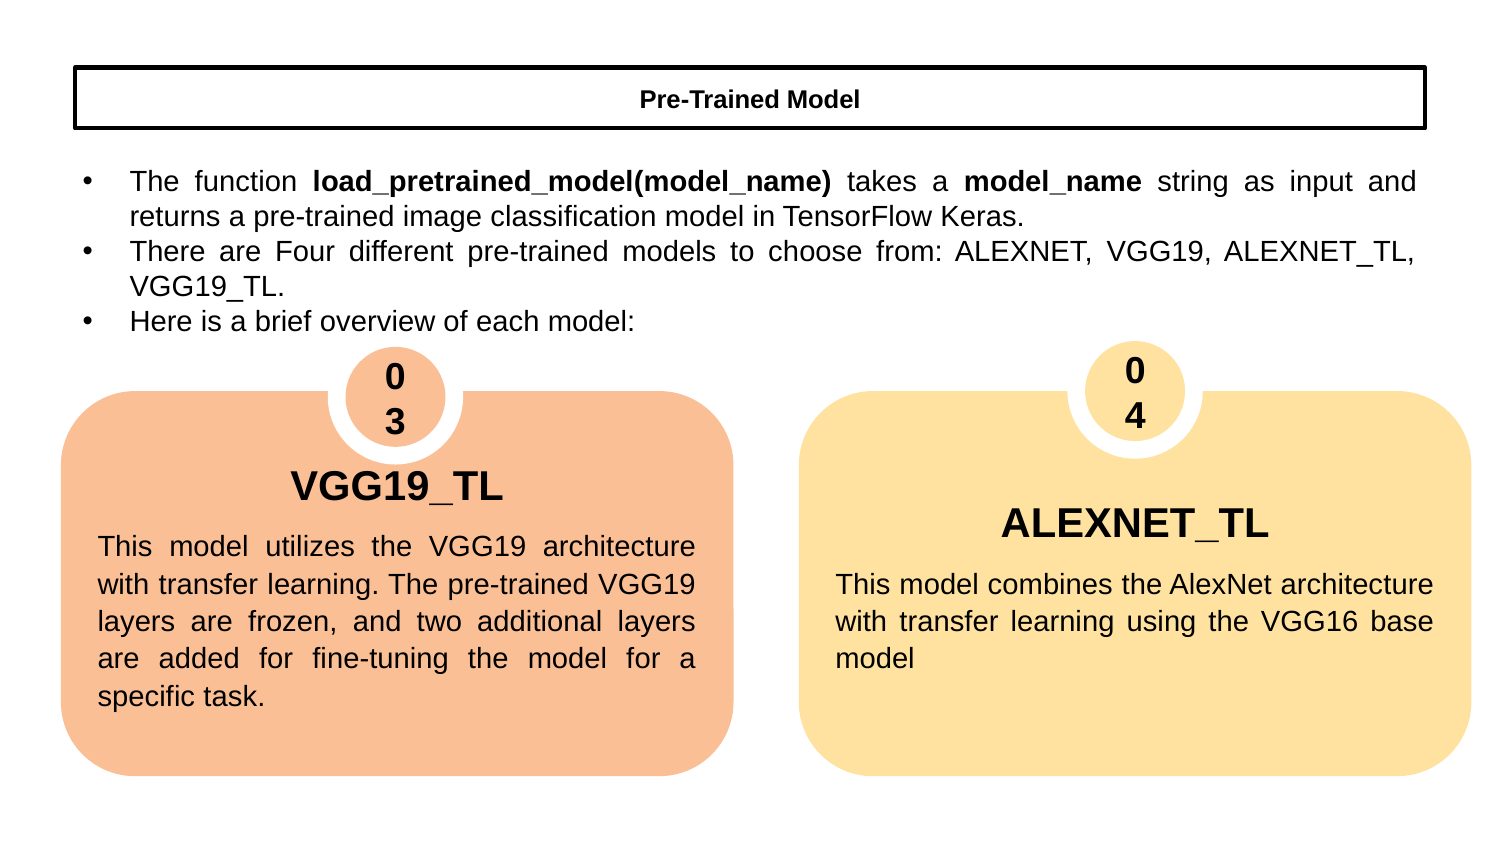

# Pre-Trained Model
The function load_pretrained_model(model_name) takes a model_name string as input and returns a pre-trained image classification model in TensorFlow Keras.
There are Four different pre-trained models to choose from: ALEXNET, VGG19, ALEXNET_TL, VGG19_TL.
Here is a brief overview of each model:

04
03
VGG19_TL
This model utilizes the VGG19 architecture with transfer learning. The pre-trained VGG19 layers are frozen, and two additional layers are added for fine-tuning the model for a specific task.
ALEXNET_TL
This model combines the AlexNet architecture with transfer learning using the VGG16 base model